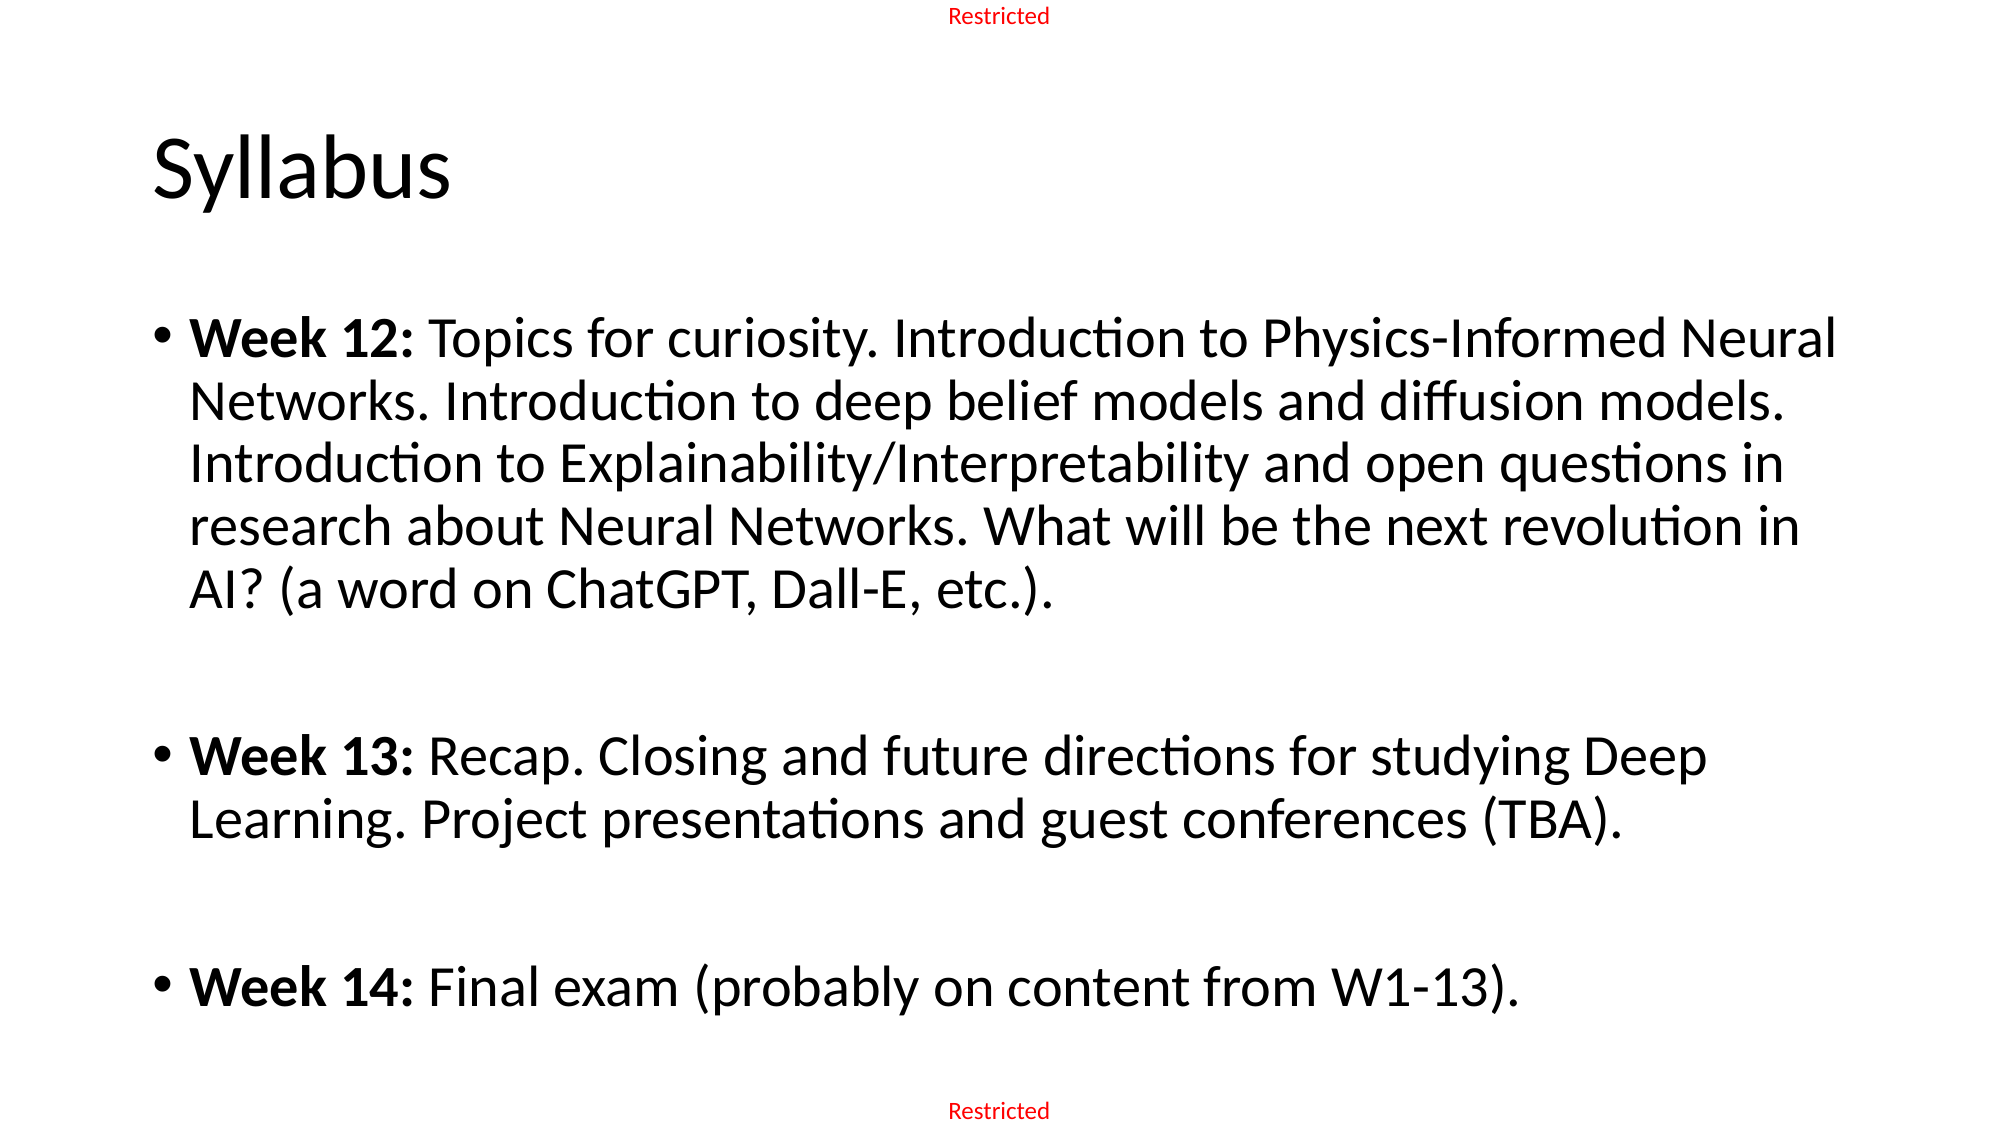

# Syllabus
Week 12: Topics for curiosity. Introduction to Physics-Informed Neural Networks. Introduction to deep belief models and diffusion models. Introduction to Explainability/Interpretability and open questions in research about Neural Networks. What will be the next revolution in AI? (a word on ChatGPT, Dall-E, etc.).

Week 13: Recap. Closing and future directions for studying Deep Learning. Project presentations and guest conferences (TBA).

Week 14: Final exam (probably on content from W1-13).